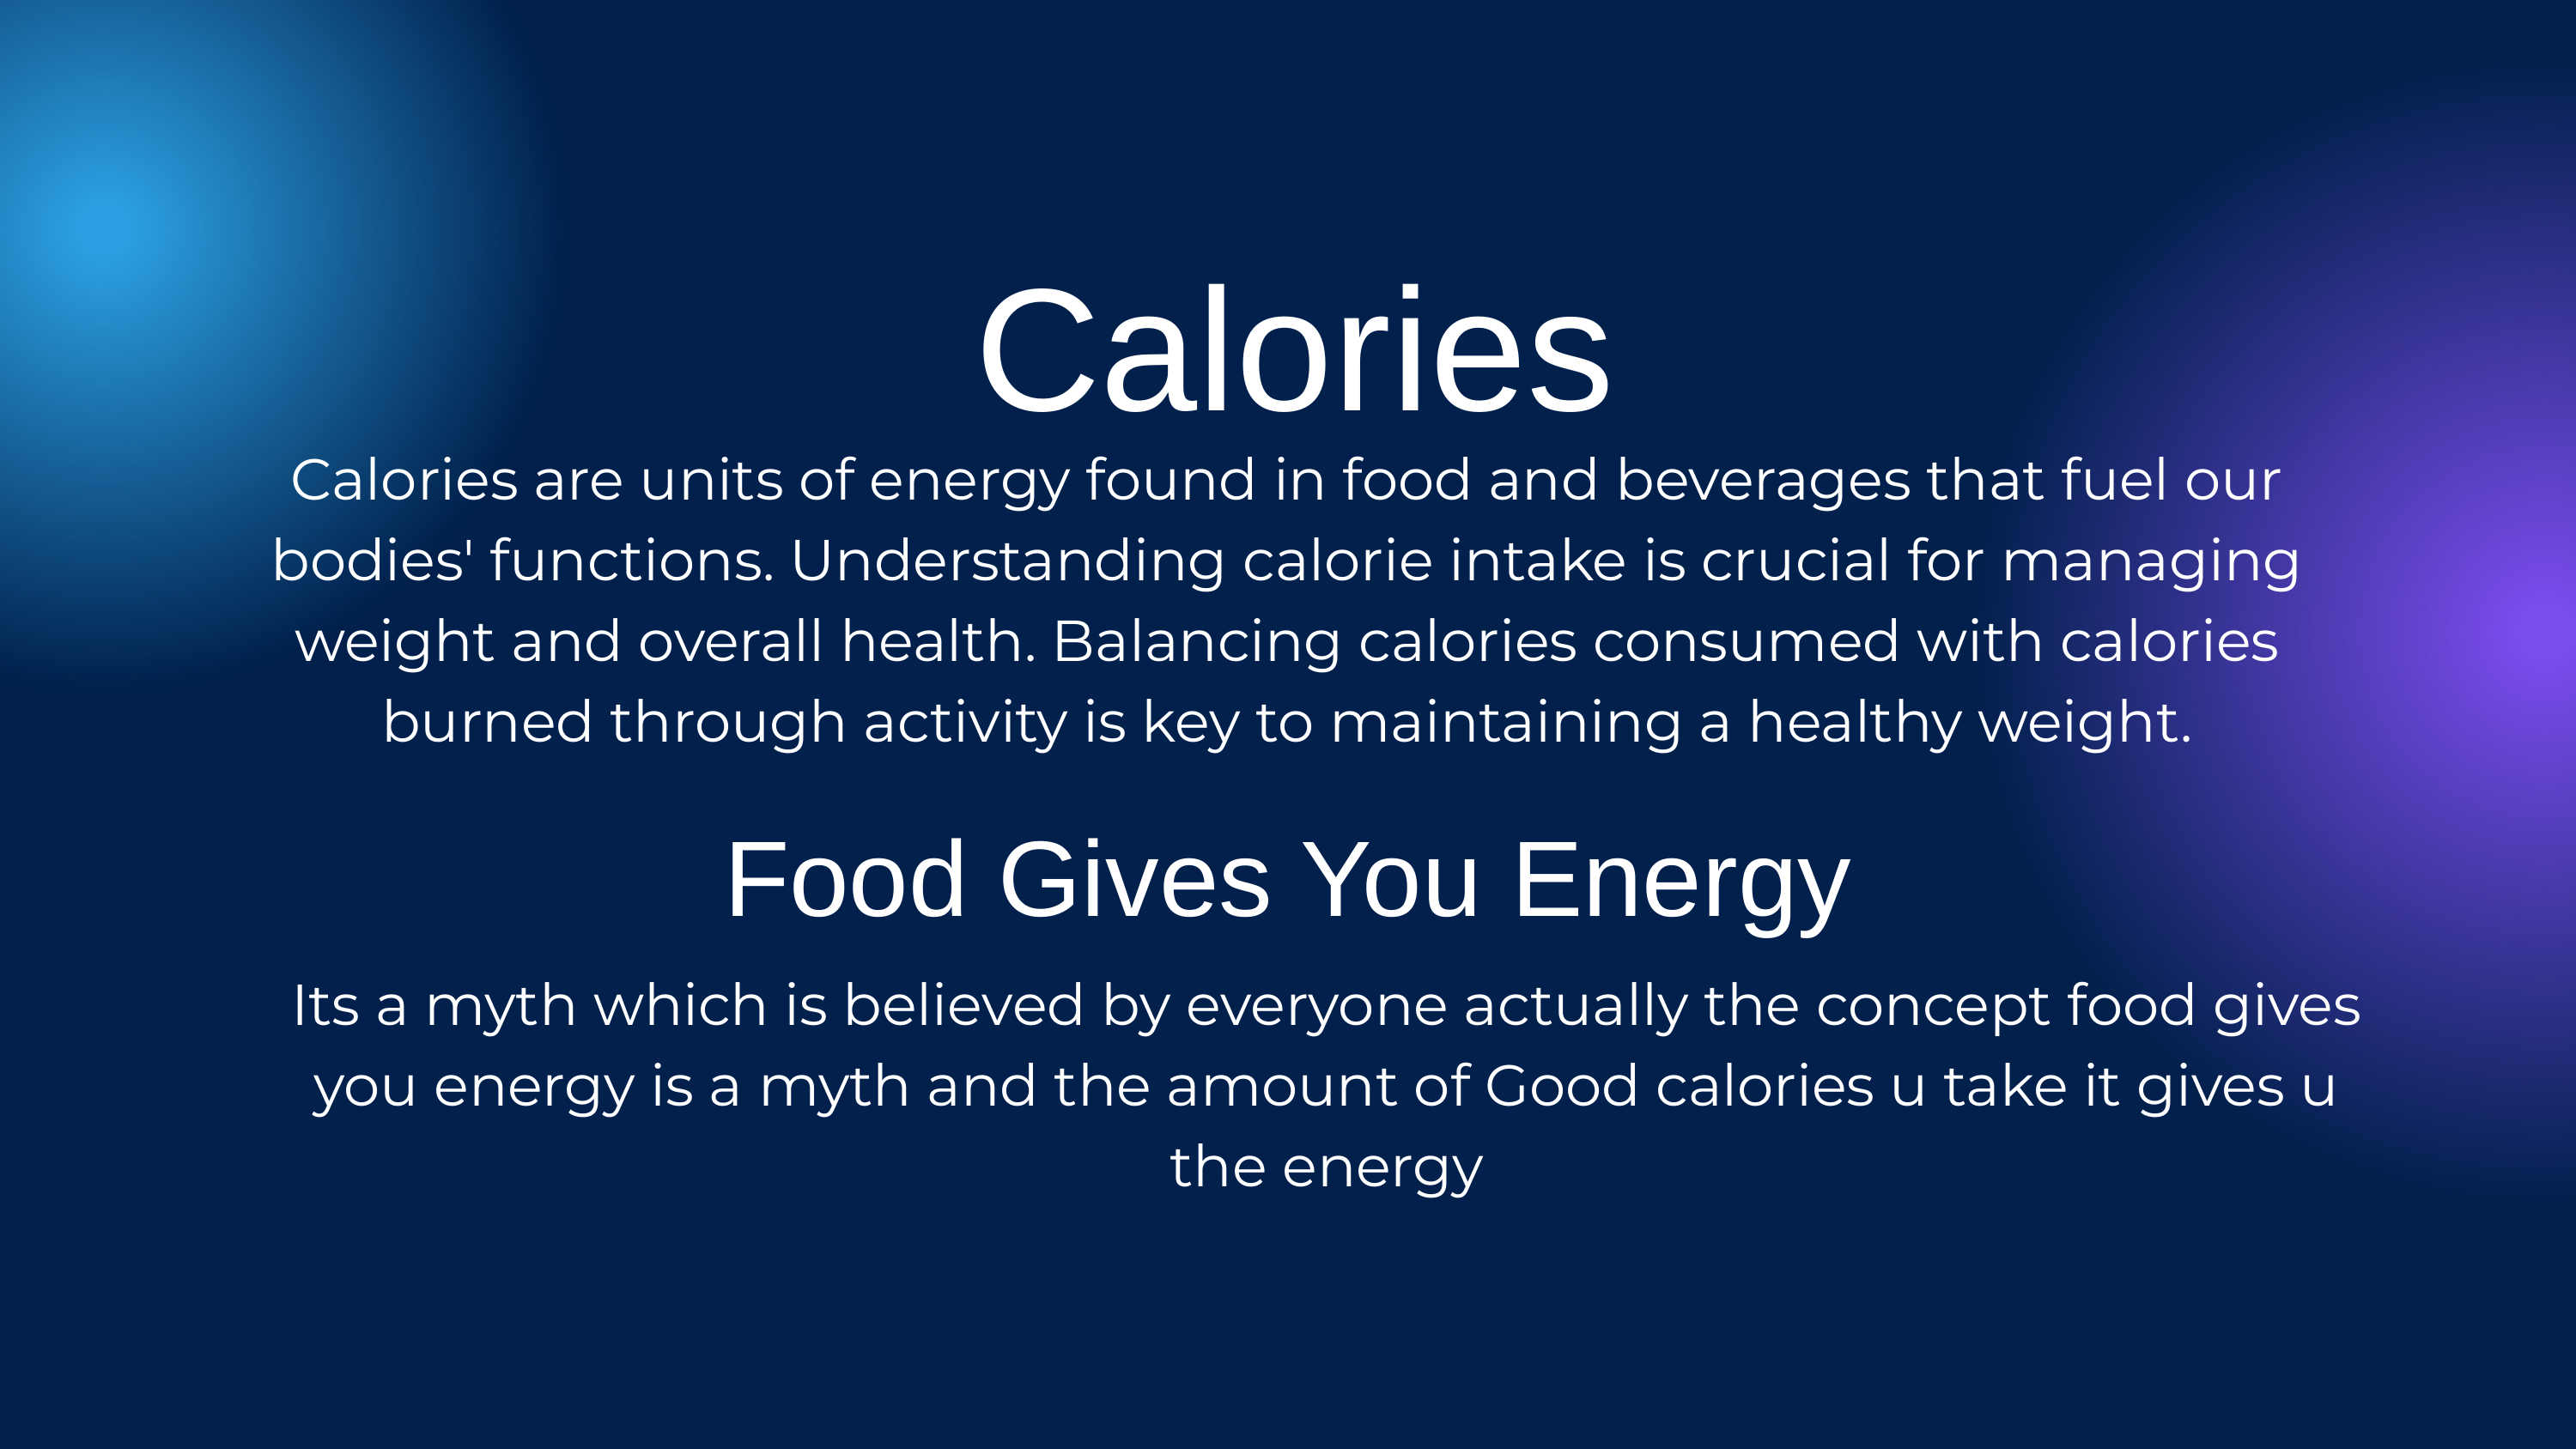

Calories
Calories are units of energy found in food and beverages that fuel our bodies' functions. Understanding calorie intake is crucial for managing weight and overall health. Balancing calories consumed with calories burned through activity is key to maintaining a healthy weight.
Food Gives You Energy
Its a myth which is believed by everyone actually the concept food gives you energy is a myth and the amount of Good calories u take it gives u the energy